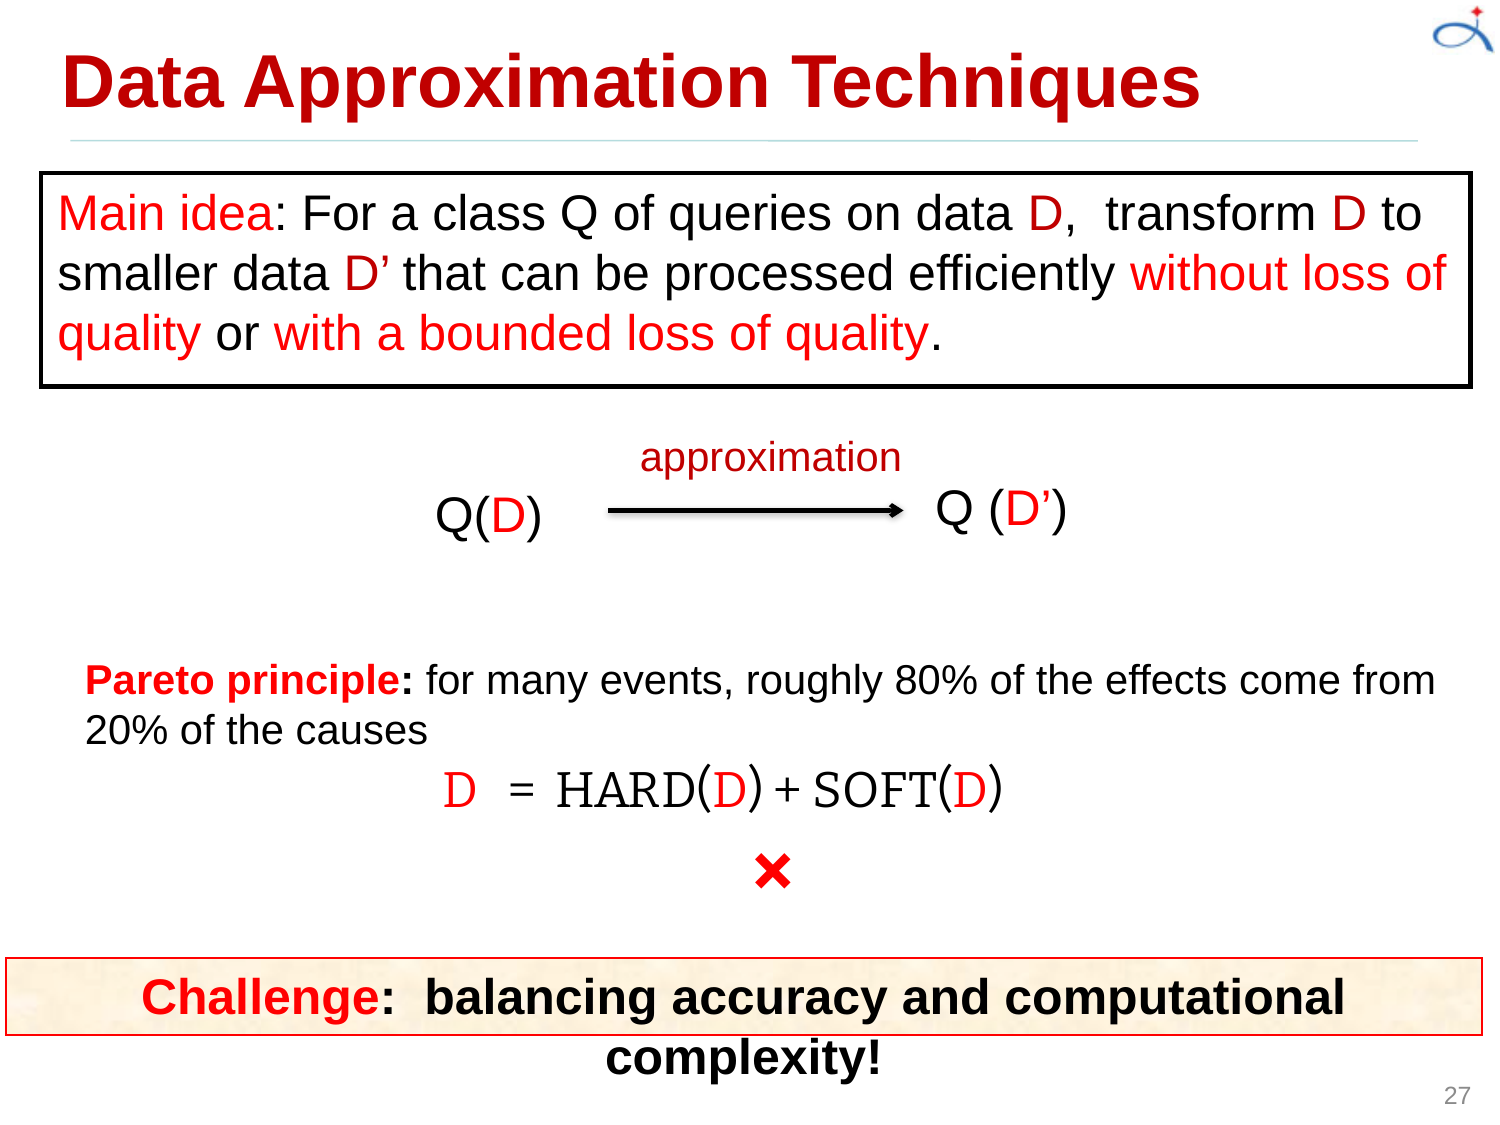

# Data Approximation Techniques
Main idea: For a class Q of queries on data D,  transform D to smaller data D’ that can be processed efficiently without loss of quality or with a bounded loss of quality.
 approximation
Q (D’)
Q(D)
Pareto principle: for many events, roughly 80% of the effects come from 20% of the causes
D   =  HARD(D) + SOFT(D)
                               ×
Challenge:  balancing accuracy and computational complexity!
27